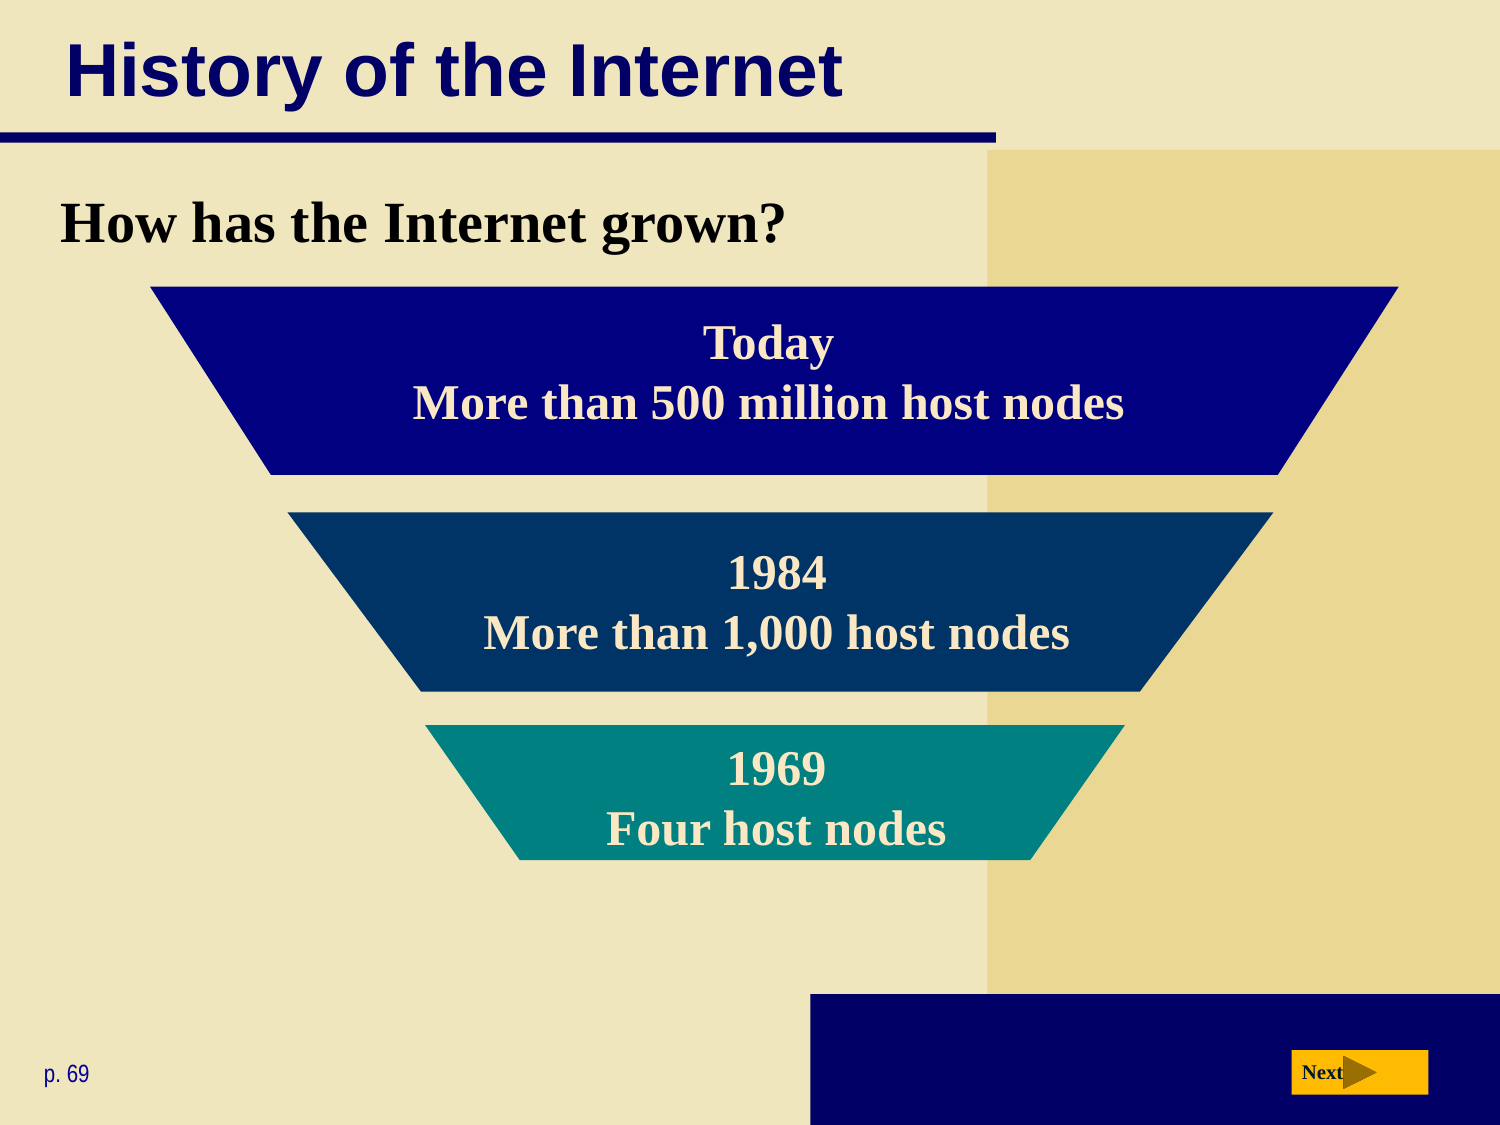

# History of the Internet
How has the Internet grown?

Today
More than 500 million host nodes

1984
More than 1,000 host nodes

1969
Four host nodes
p. 69

Next